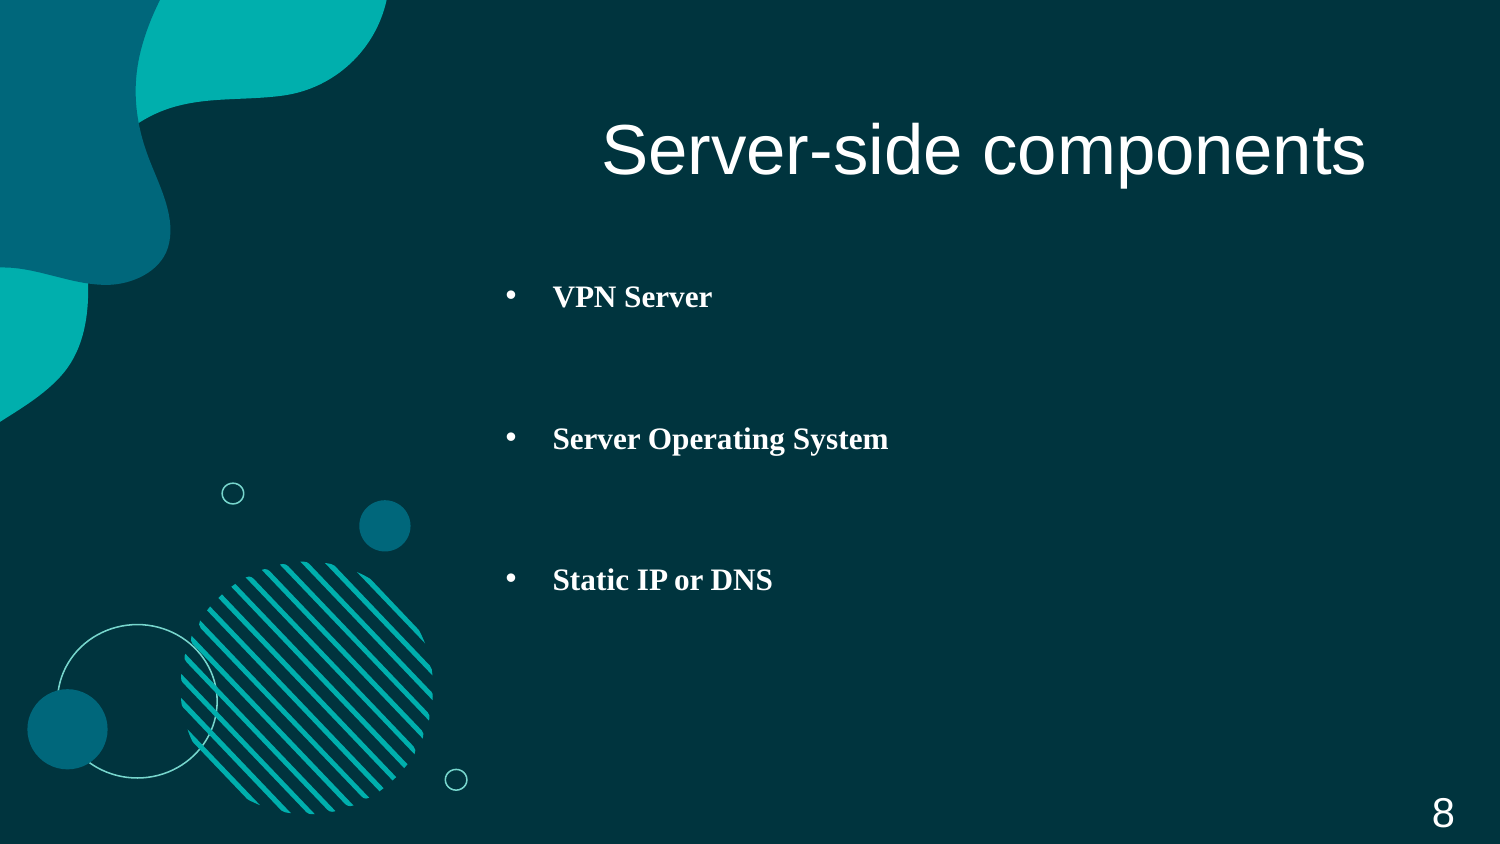

# Server-side components
VPN Server

Server Operating System

Static IP or DNS
8